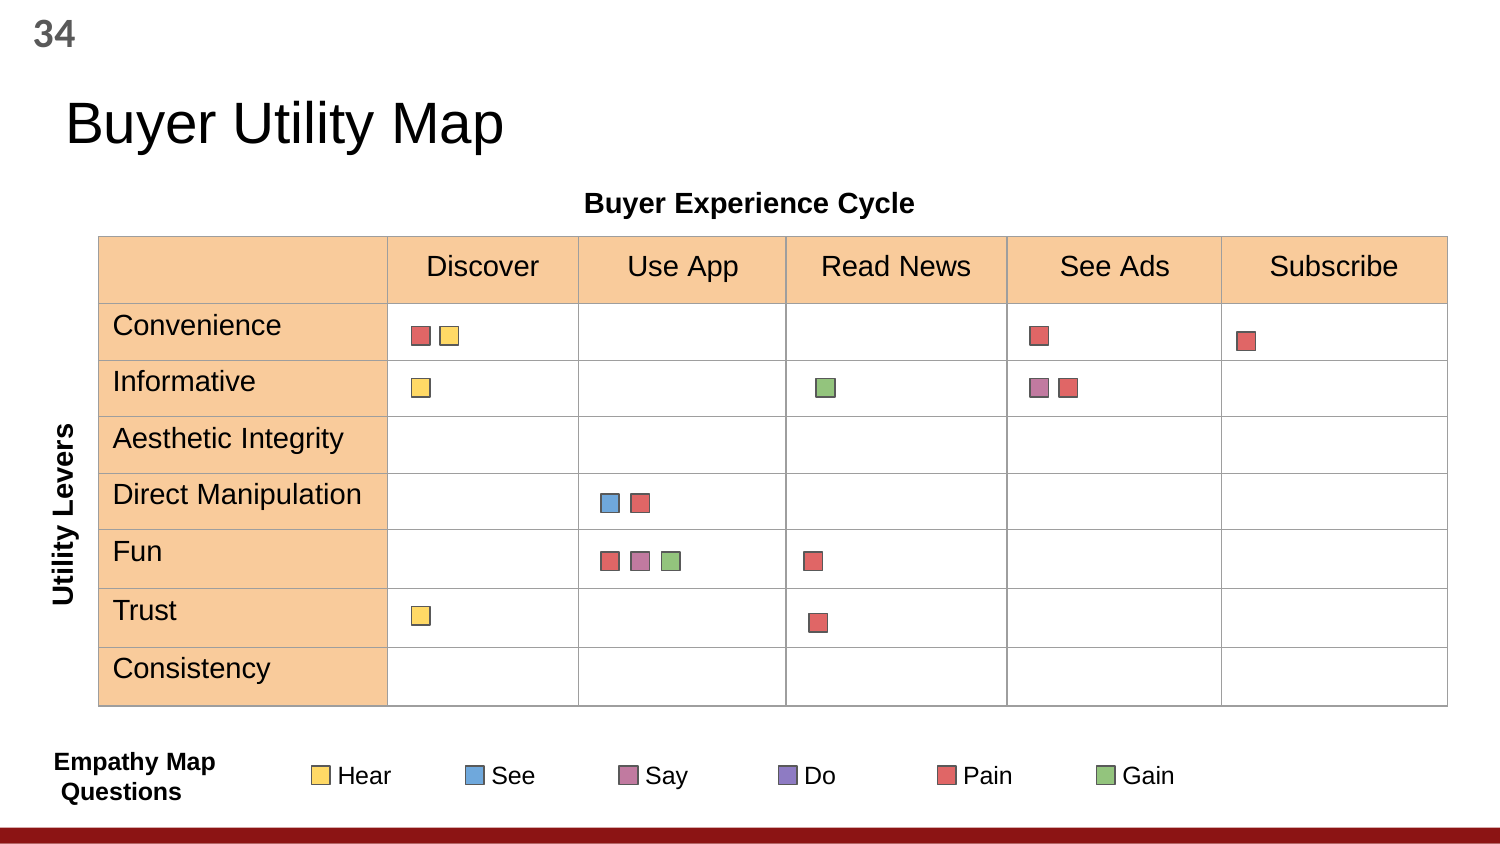

34
# Buyer Utility Map
Buyer Experience Cycle
|  | Discover | Use App | Read News | See Ads | Subscribe |
| --- | --- | --- | --- | --- | --- |
| Convenience |  |  |  |  |  |
| Informative |  |  |  |  |  |
| Aesthetic Integrity |  |  |  |  |  |
| Direct Manipulation |  |  |  |  |  |
| Fun |  |  |  |  |  |
| Trust |  |  |  |  |  |
| Consistency |  |  |  |  |  |

Utility Levers

Empathy Map  Questions
Hear
See
Say
Do
Pain
Gain